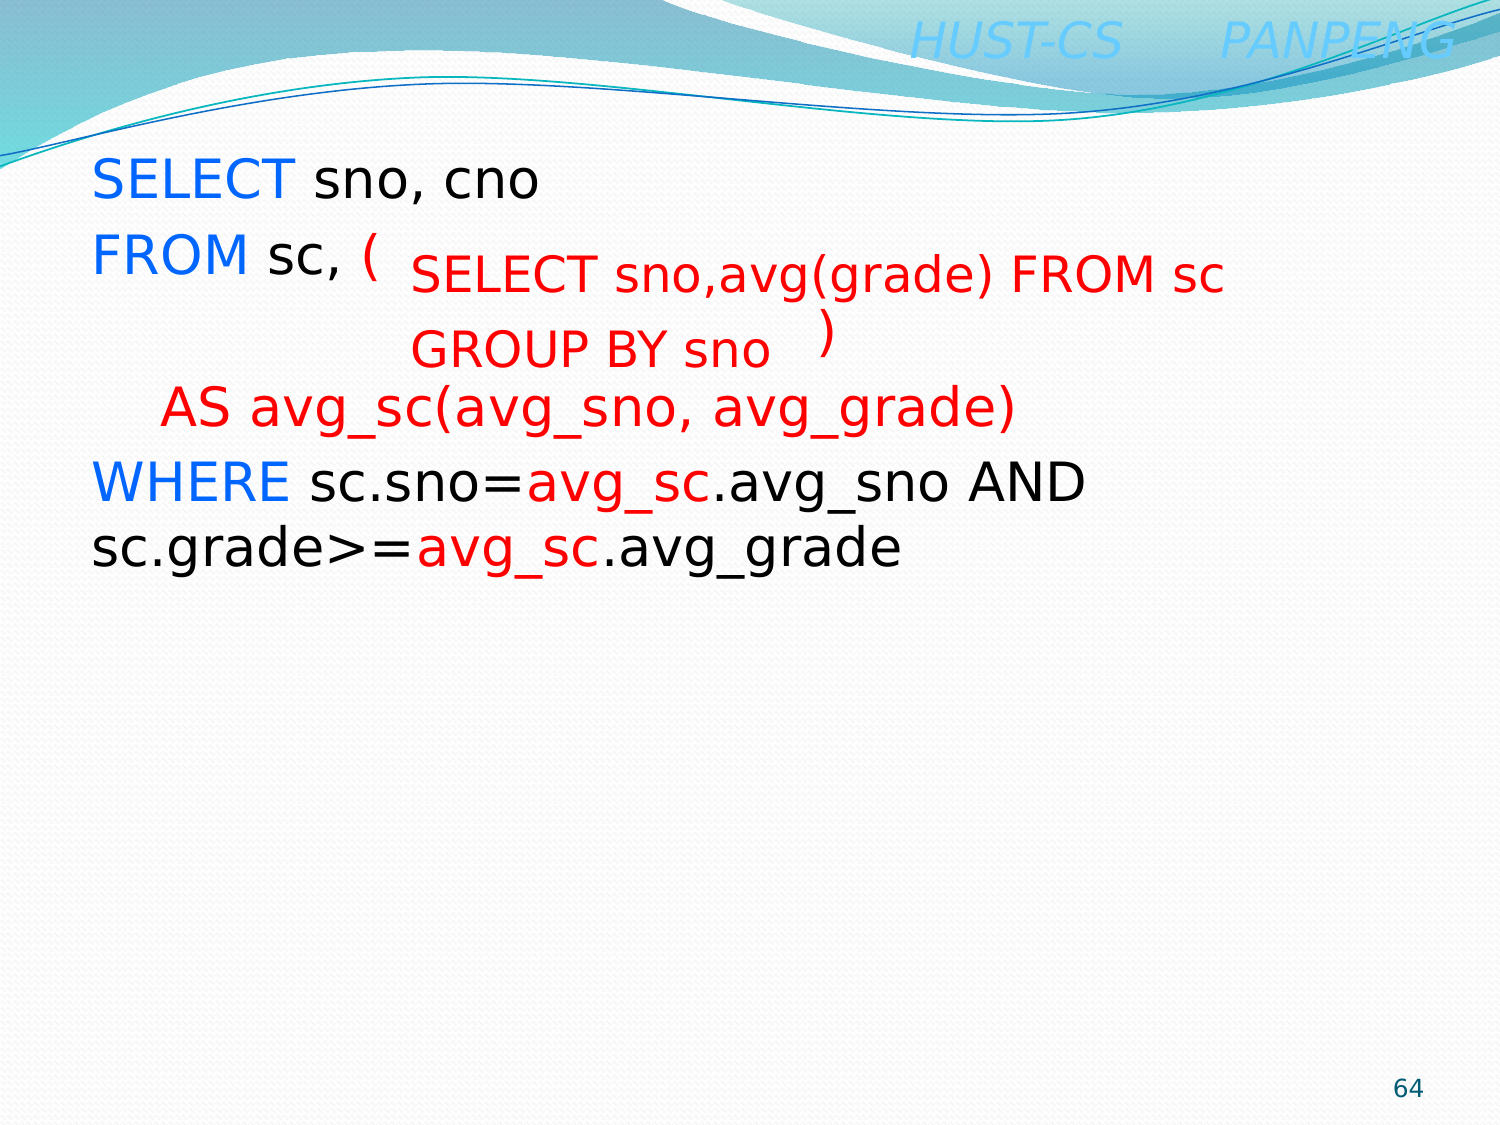

SELECT sno, cno
FROM sc, (
                                          )
    AS avg_sc(avg_sno, avg_grade)
WHERE sc.sno=avg_sc.avg_sno AND sc.grade>=avg_sc.avg_grade
SELECT sno,avg(grade) FROM sc
GROUP BY sno
64